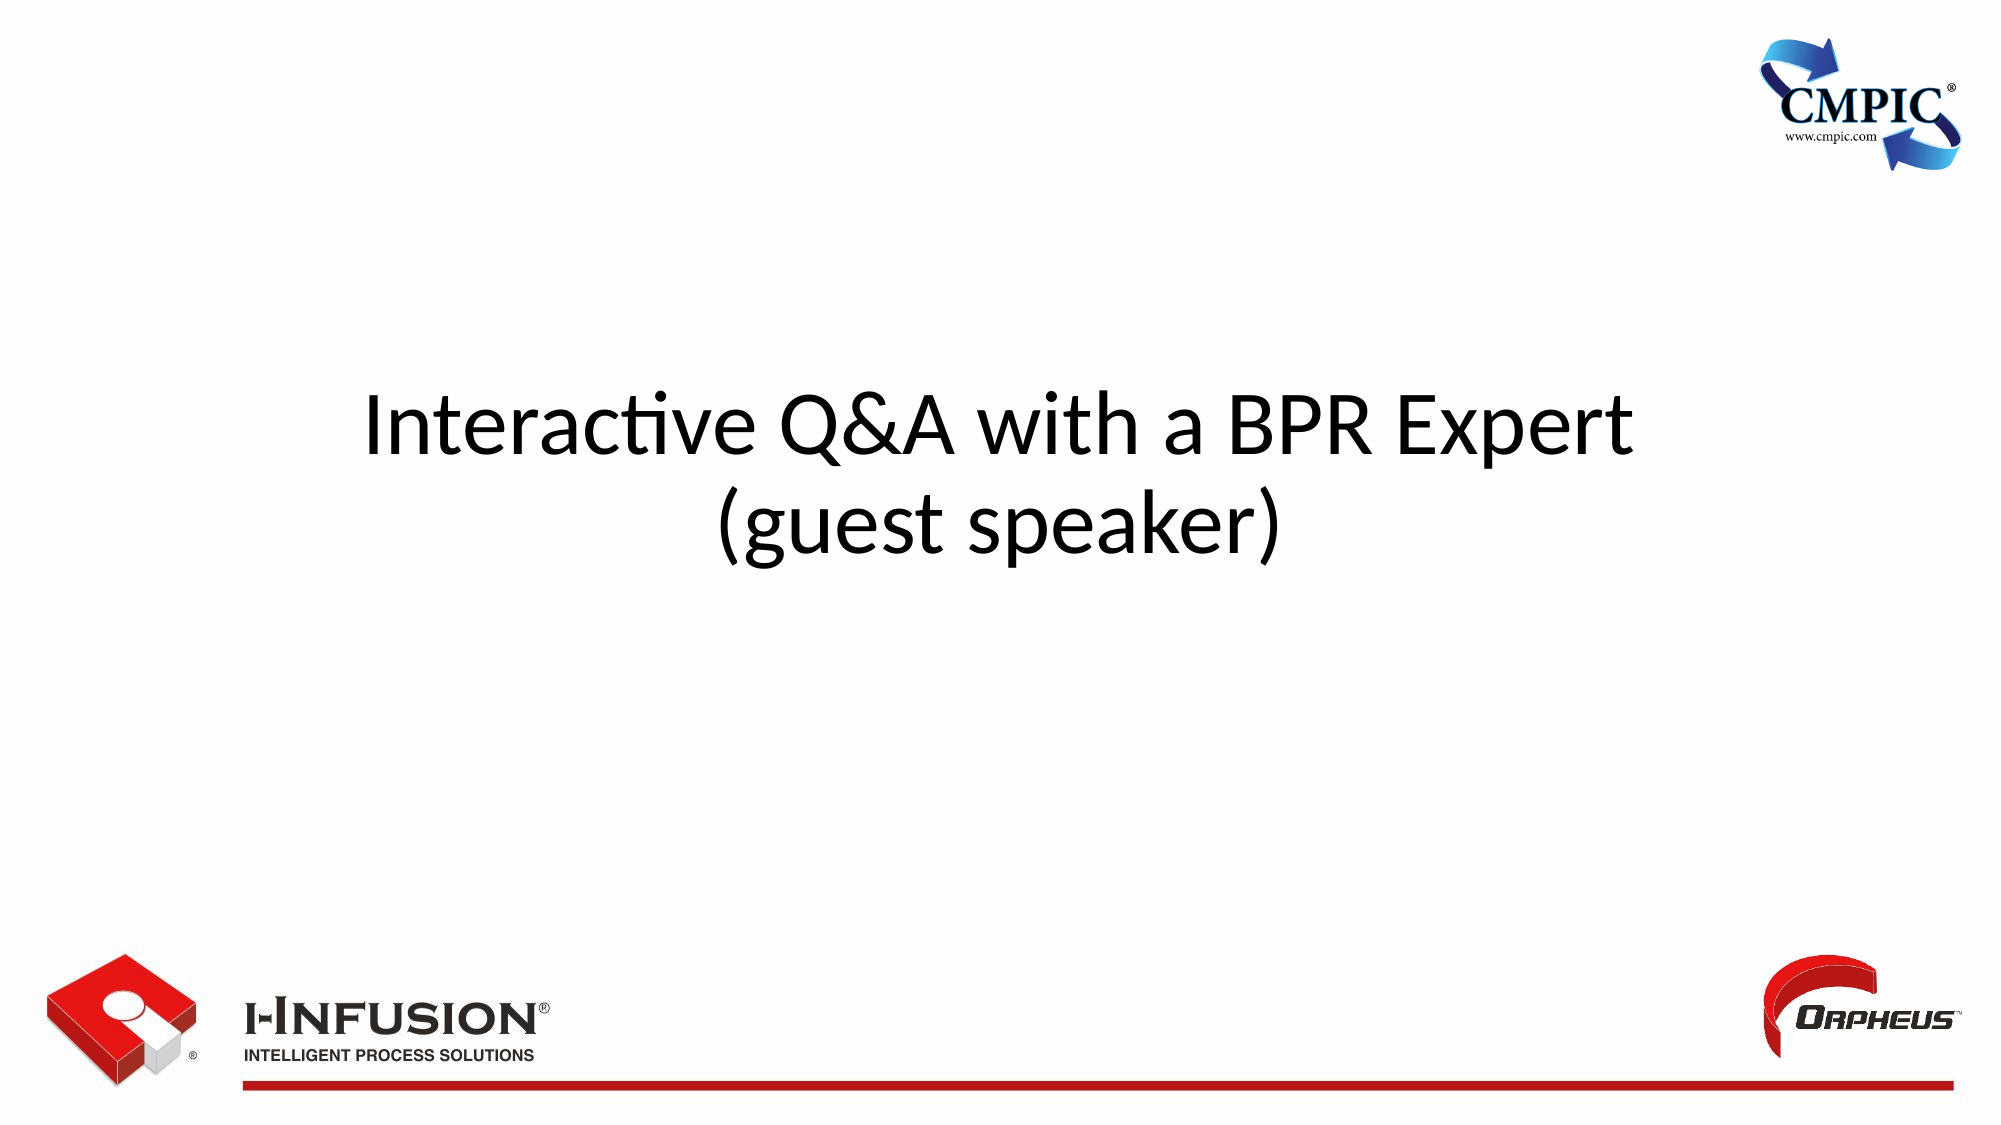

Interactive Q&A with a BPR Expert
(guest speaker)